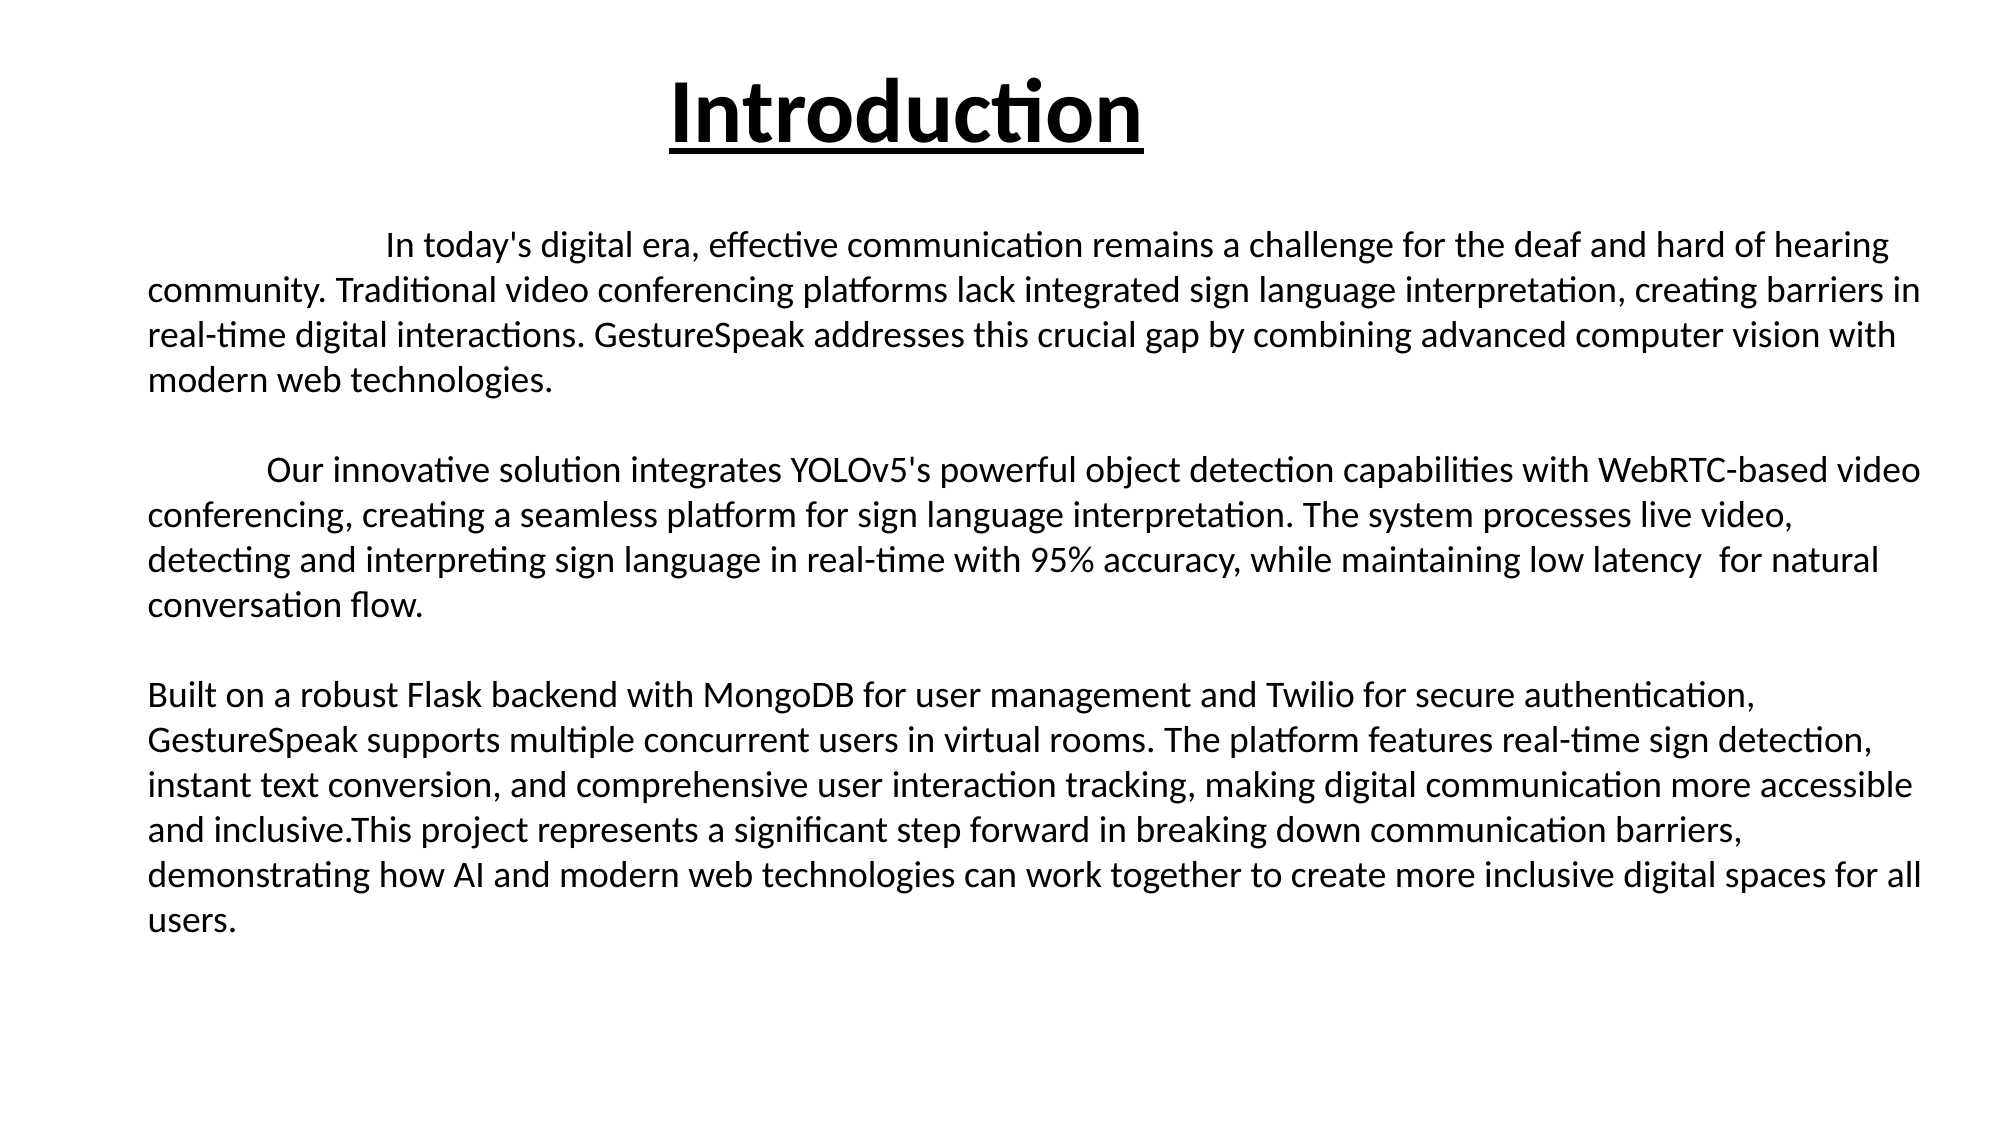

Introduction
                            In today's digital era, effective communication remains a challenge for the deaf and hard of hearing community. Traditional video conferencing platforms lack integrated sign language interpretation, creating barriers in real-time digital interactions. GestureSpeak addresses this crucial gap by combining advanced computer vision with modern web technologies.

              Our innovative solution integrates YOLOv5's powerful object detection capabilities with WebRTC-based video conferencing, creating a seamless platform for sign language interpretation. The system processes live video, detecting and interpreting sign language in real-time with 95% accuracy, while maintaining low latency  for natural conversation flow.

Built on a robust Flask backend with MongoDB for user management and Twilio for secure authentication, GestureSpeak supports multiple concurrent users in virtual rooms. The platform features real-time sign detection, instant text conversion, and comprehensive user interaction tracking, making digital communication more accessible and inclusive.This project represents a significant step forward in breaking down communication barriers, demonstrating how AI and modern web technologies can work together to create more inclusive digital spaces for all users.